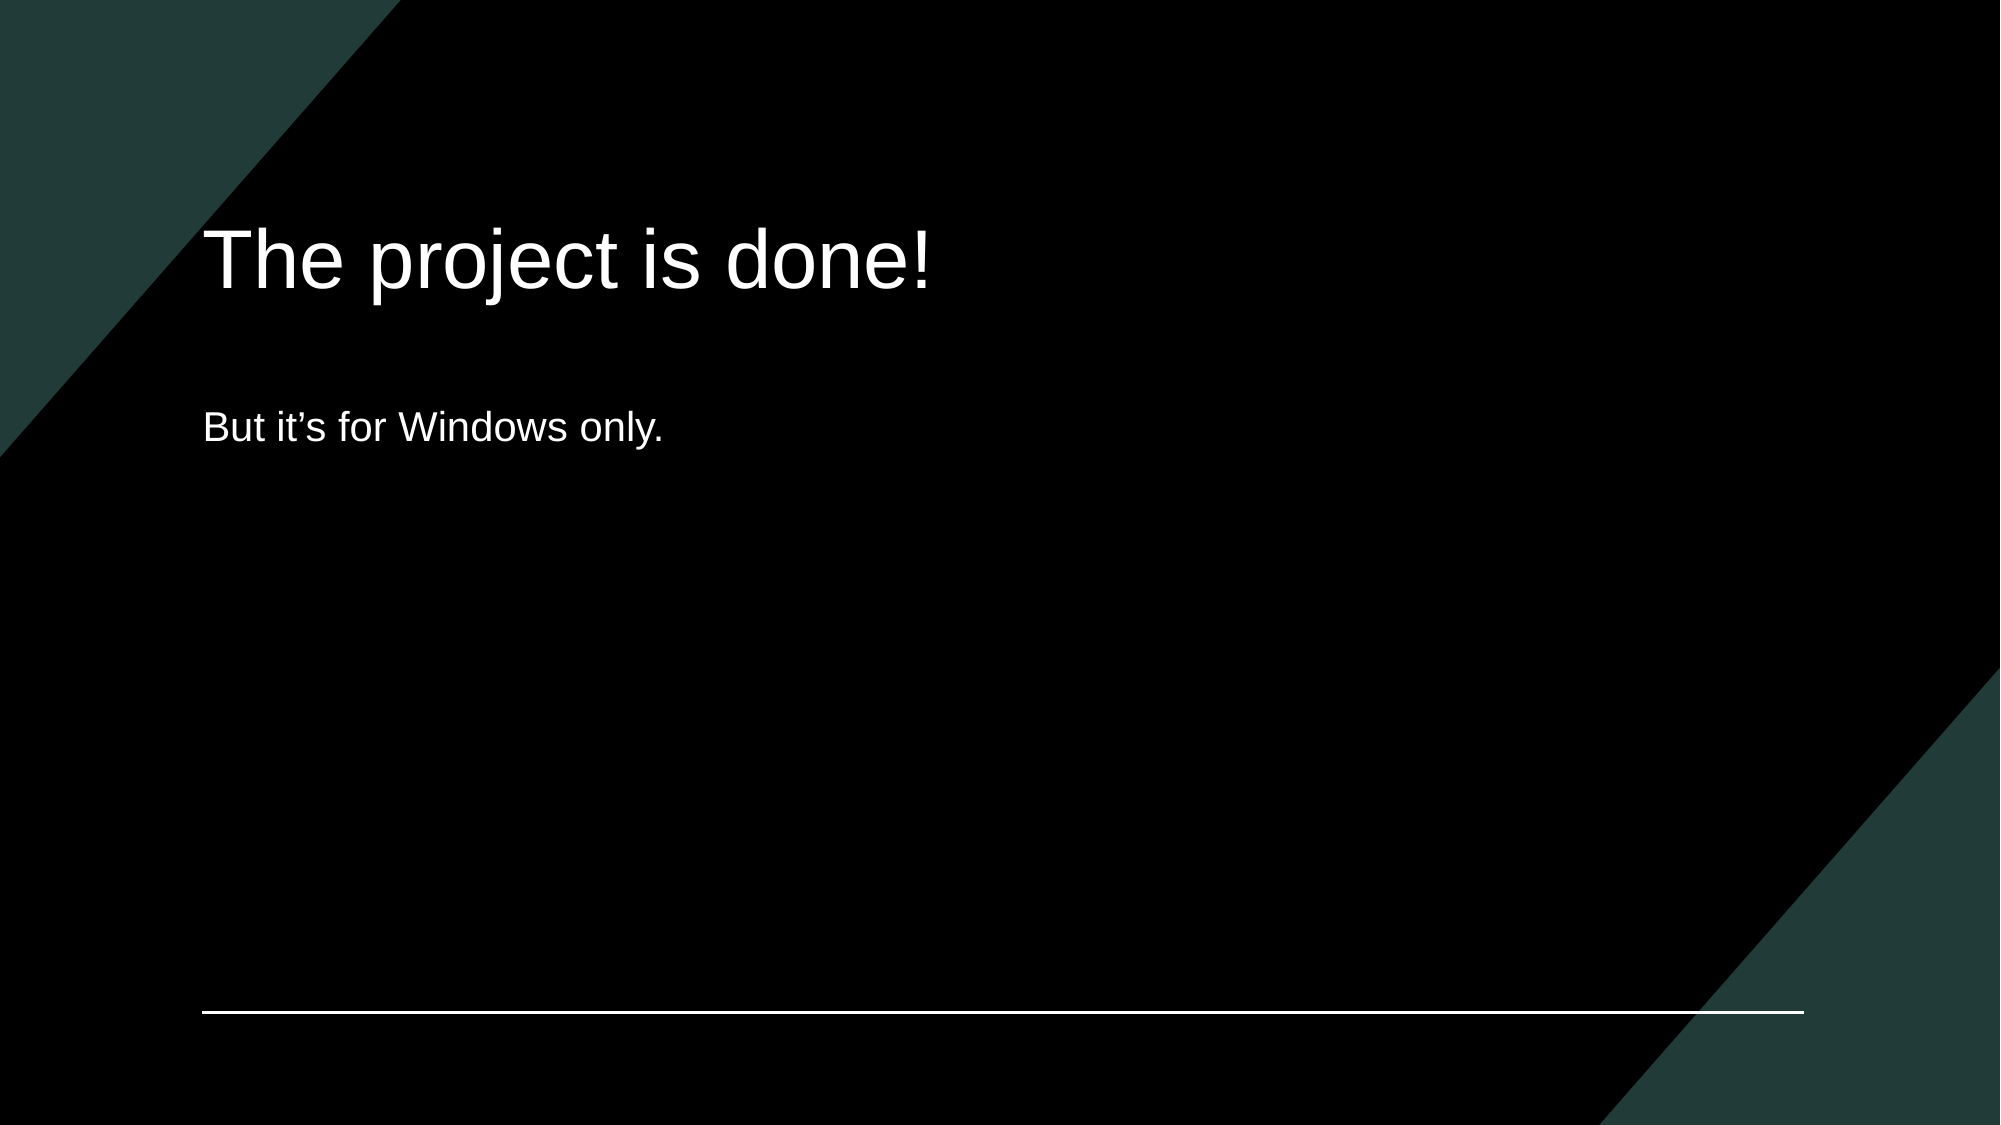

# The project is done!
But it’s for Windows only.